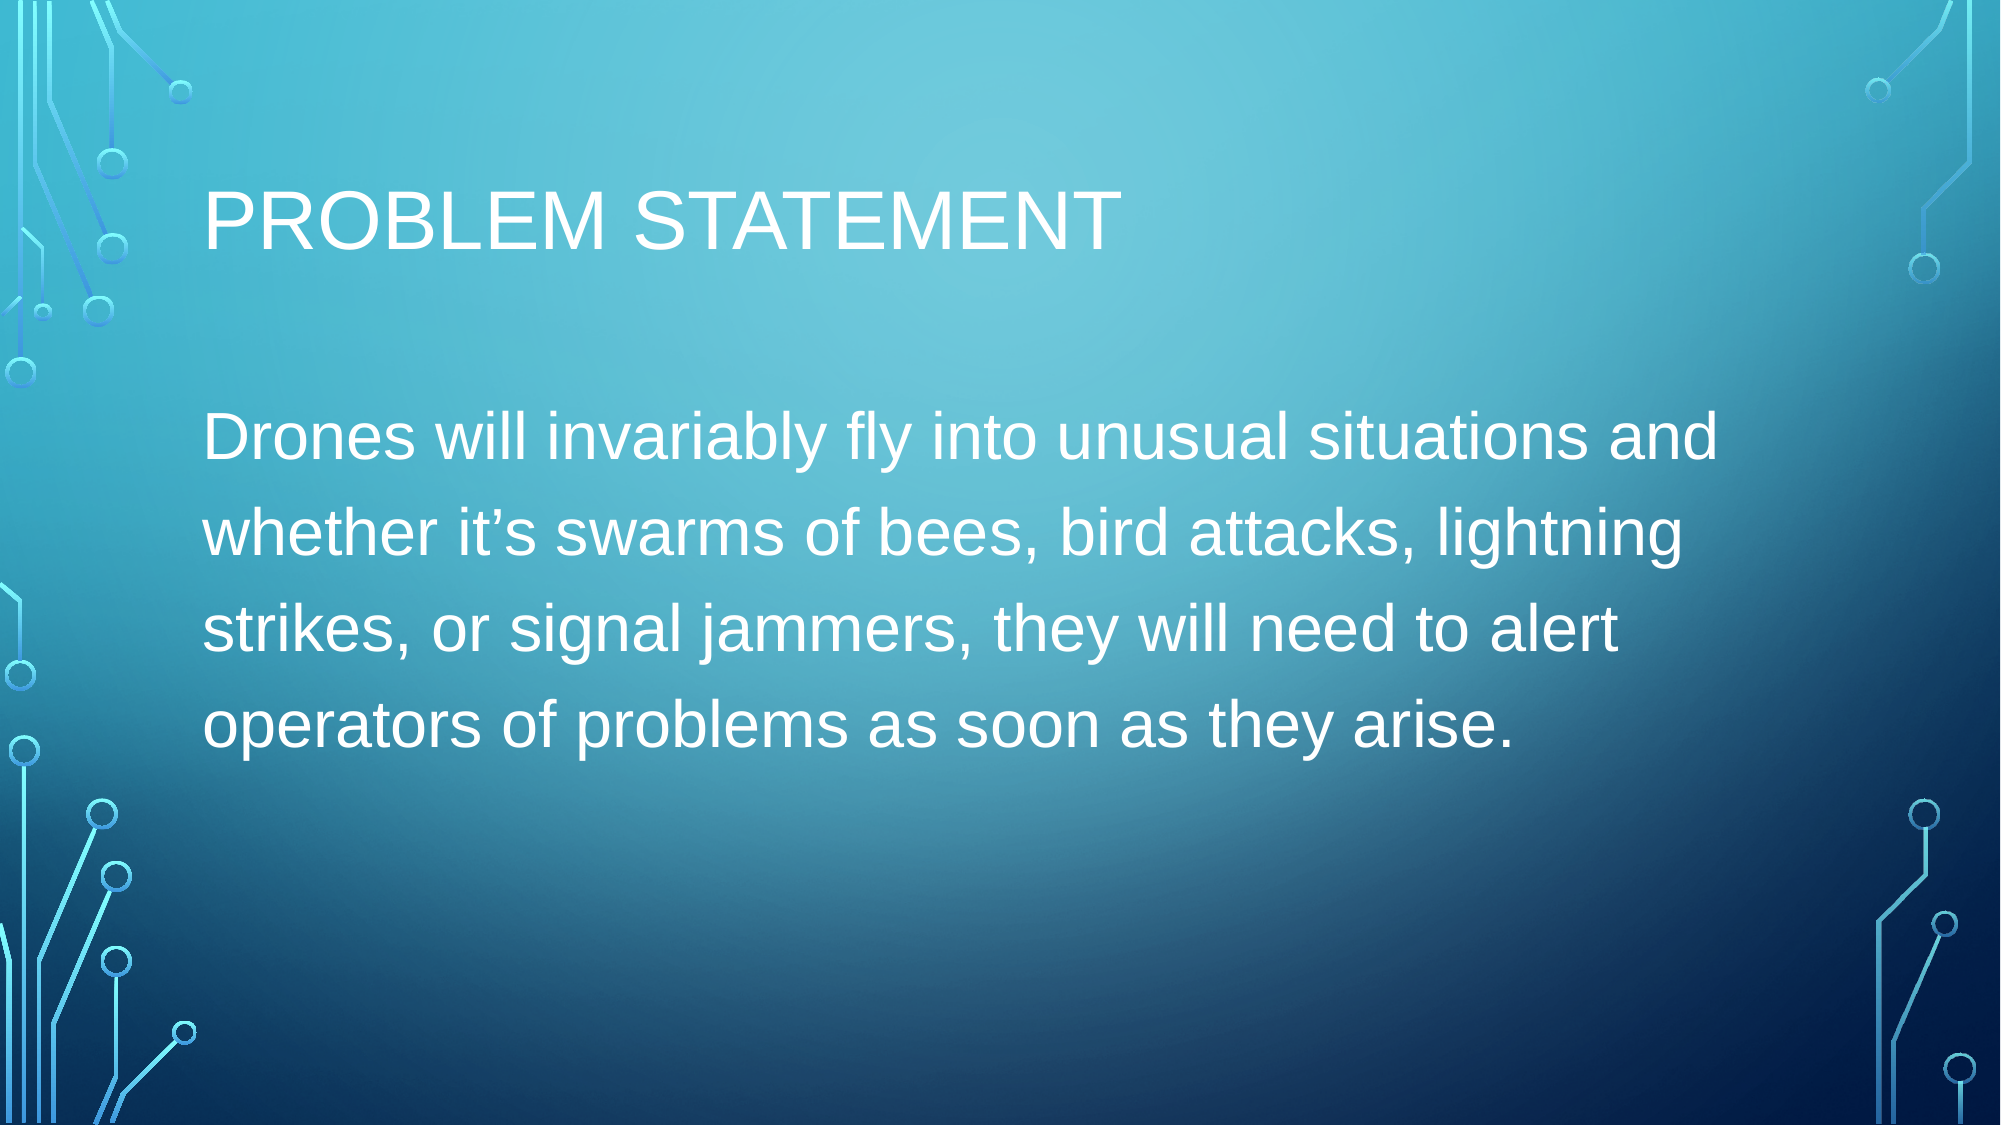

# PROBLEM STATEMENT
Drones will invariably fly into unusual situations and whether it’s swarms of bees, bird attacks, lightning strikes, or signal jammers, they will need to alert operators of problems as soon as they arise.